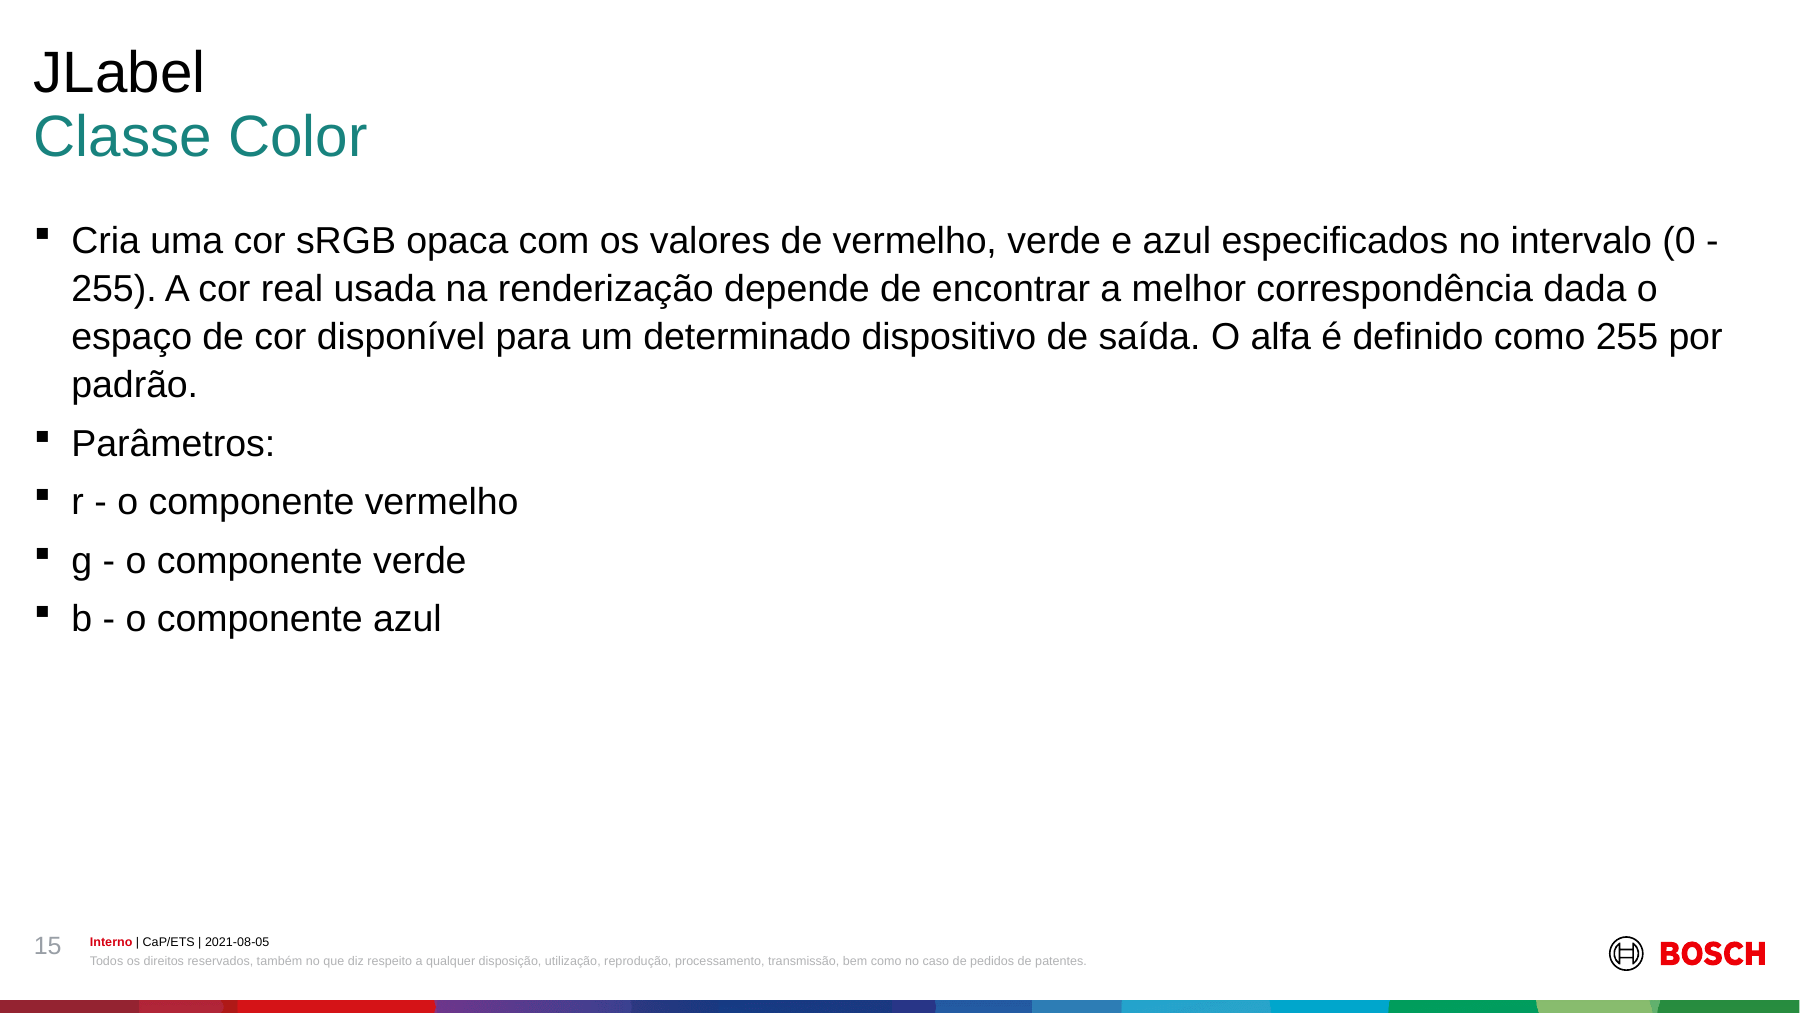

JLabel

# Classe Color
Cria uma cor sRGB opaca com os valores de vermelho, verde e azul especificados no intervalo (0 - 255). A cor real usada na renderização depende de encontrar a melhor correspondência dada o espaço de cor disponível para um determinado dispositivo de saída. O alfa é definido como 255 por padrão.
Parâmetros:
r - o componente vermelho
g - o componente verde
b - o componente azul
15